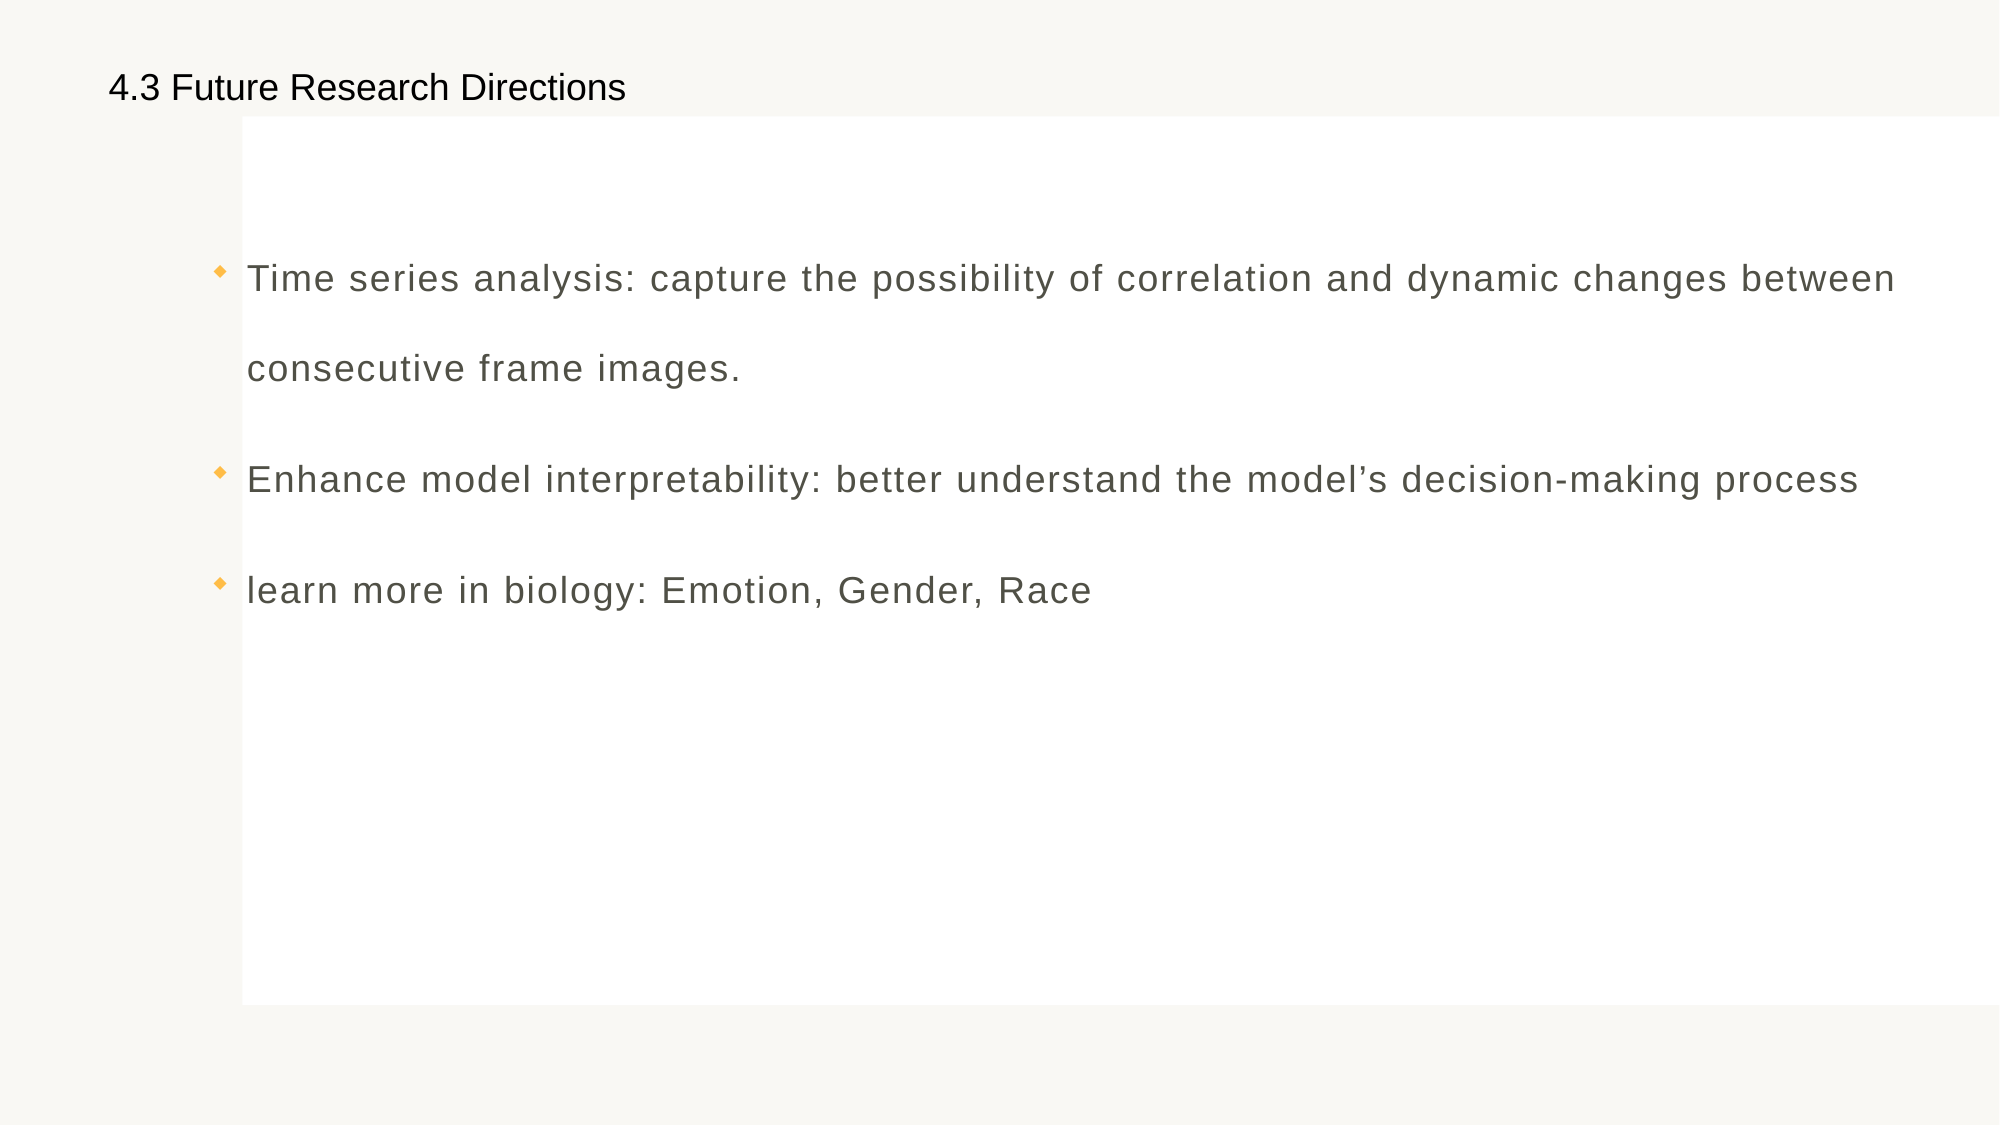

4.3 Future Research Directions
Time series analysis: capture the possibility of correlation and dynamic changes between consecutive frame images.
Enhance model interpretability: better understand the model’s decision-making process
learn more in biology: Emotion, Gender, Race